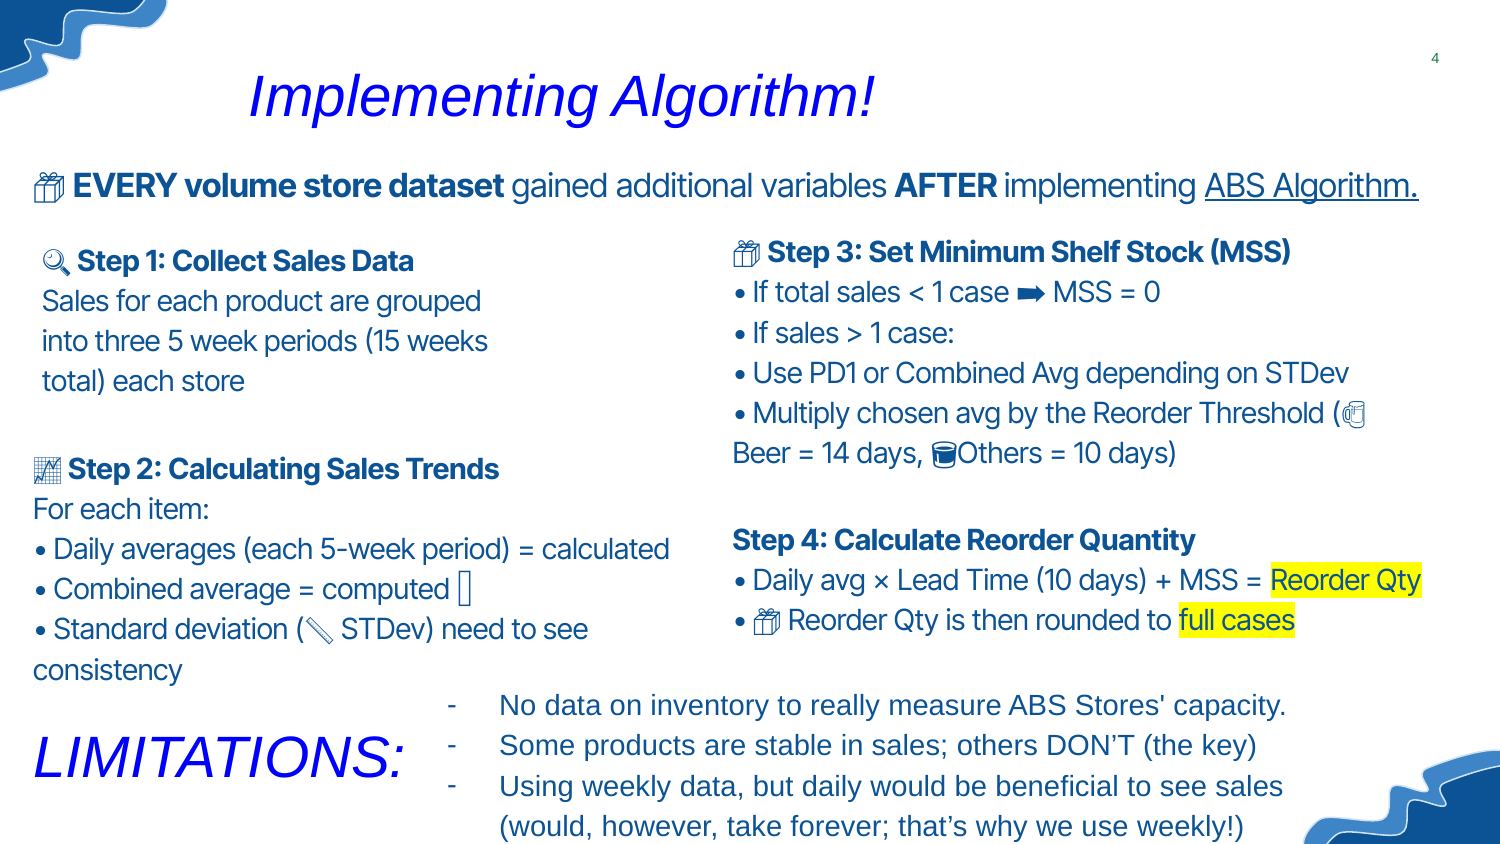

4
# Implementing Algorithm!
📦 EVERY volume store dataset gained additional variables AFTER implementing ABS Algorithm.
📦 Step 3: Set Minimum Shelf Stock (MSS)
• If total sales < 1 case ➡️ MSS = 0
• If sales > 1 case:
• Use PD1 or Combined Avg depending on STDev
• Multiply chosen avg by the Reorder Threshold (🍺Beer = 14 days, 🥃Others = 10 days)
🔍 Step 1: Collect Sales Data
Sales for each product are grouped into three 5 week periods (15 weeks total) each store
📈 Step 2: Calculating Sales Trends
For each item:
• Daily averages (each 5-week period) = calculated
• Combined average = computed 🧮
• Standard deviation (📏 STDev) need to see consistency
Step 4: Calculate Reorder Quantity
• Daily avg × Lead Time (10 days) + MSS = Reorder Qty
• 📦 Reorder Qty is then rounded to full cases
No data on inventory to really measure ABS Stores' capacity.
Some products are stable in sales; others DON’T (the key)
Using weekly data, but daily would be beneficial to see sales (would, however, take forever; that’s why we use weekly!)
LIMITATIONS: